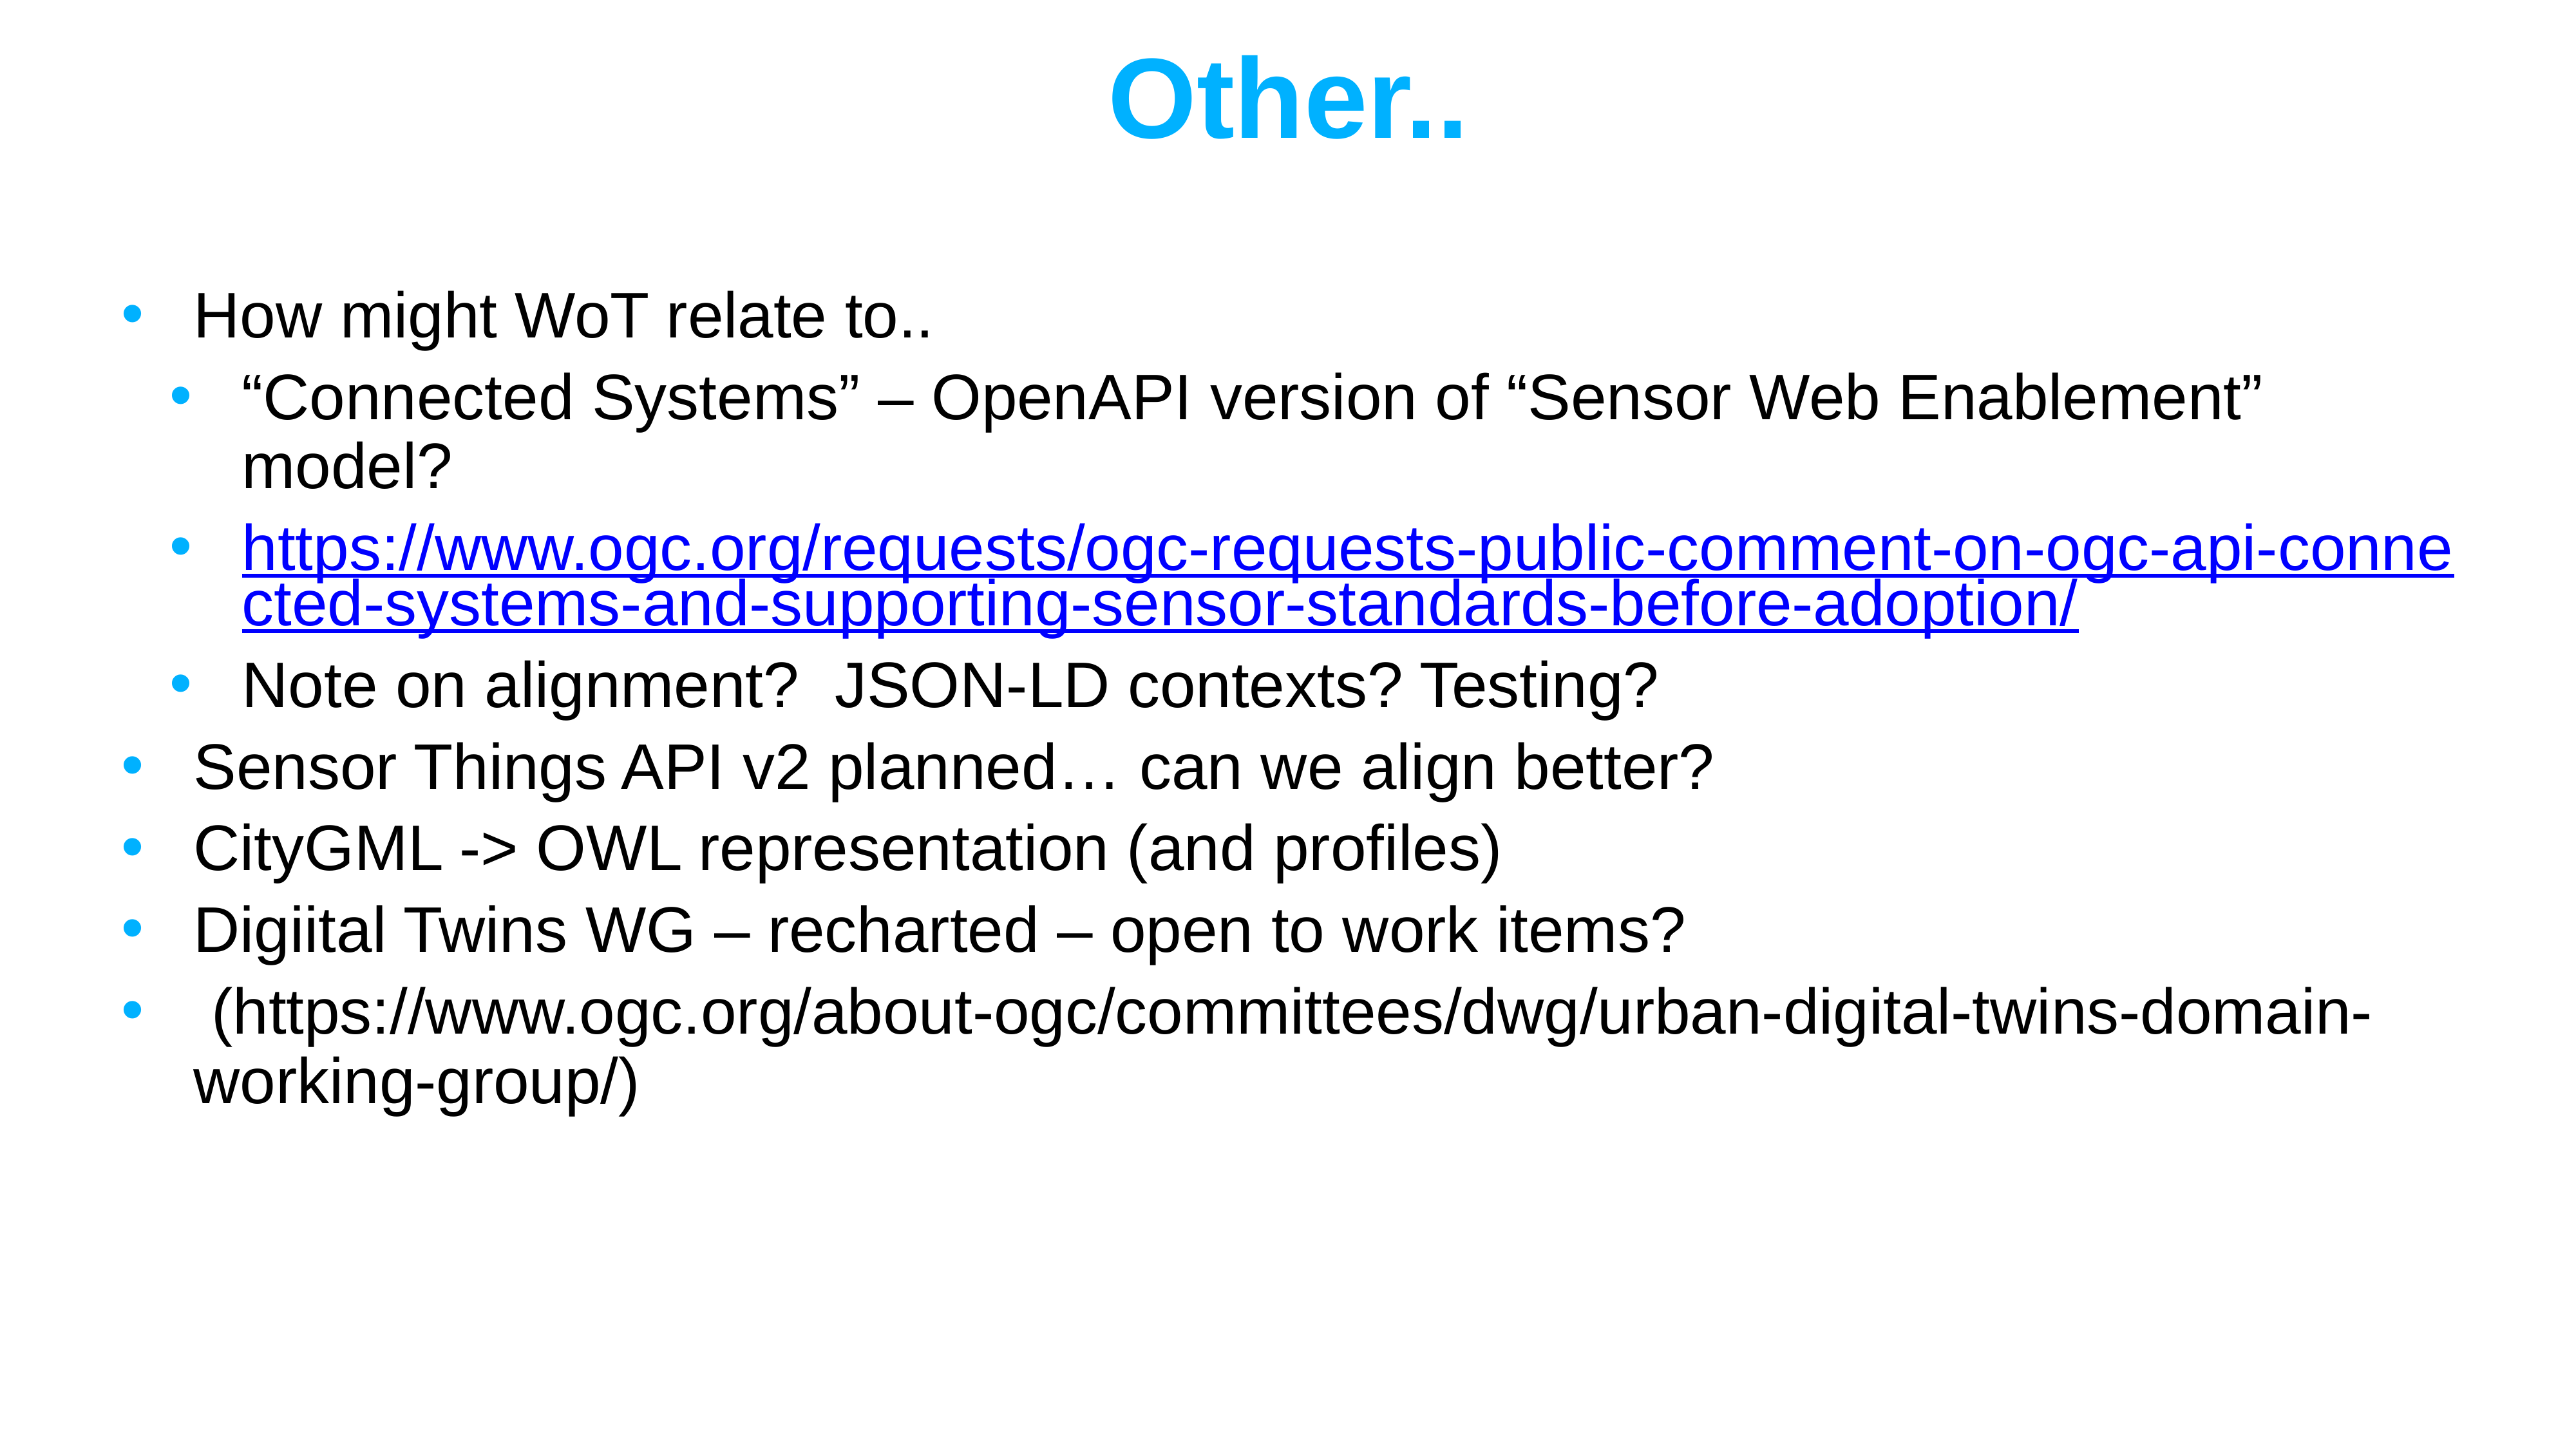

# Other..
How might WoT relate to..
“Connected Systems” – OpenAPI version of “Sensor Web Enablement” model?
https://www.ogc.org/requests/ogc-requests-public-comment-on-ogc-api-connected-systems-and-supporting-sensor-standards-before-adoption/
Note on alignment?  JSON-LD contexts? Testing?
Sensor Things API v2 planned… can we align better?
CityGML -> OWL representation (and profiles)
Digiital Twins WG – recharted – open to work items?
 (https://www.ogc.org/about-ogc/committees/dwg/urban-digital-twins-domain-working-group/)